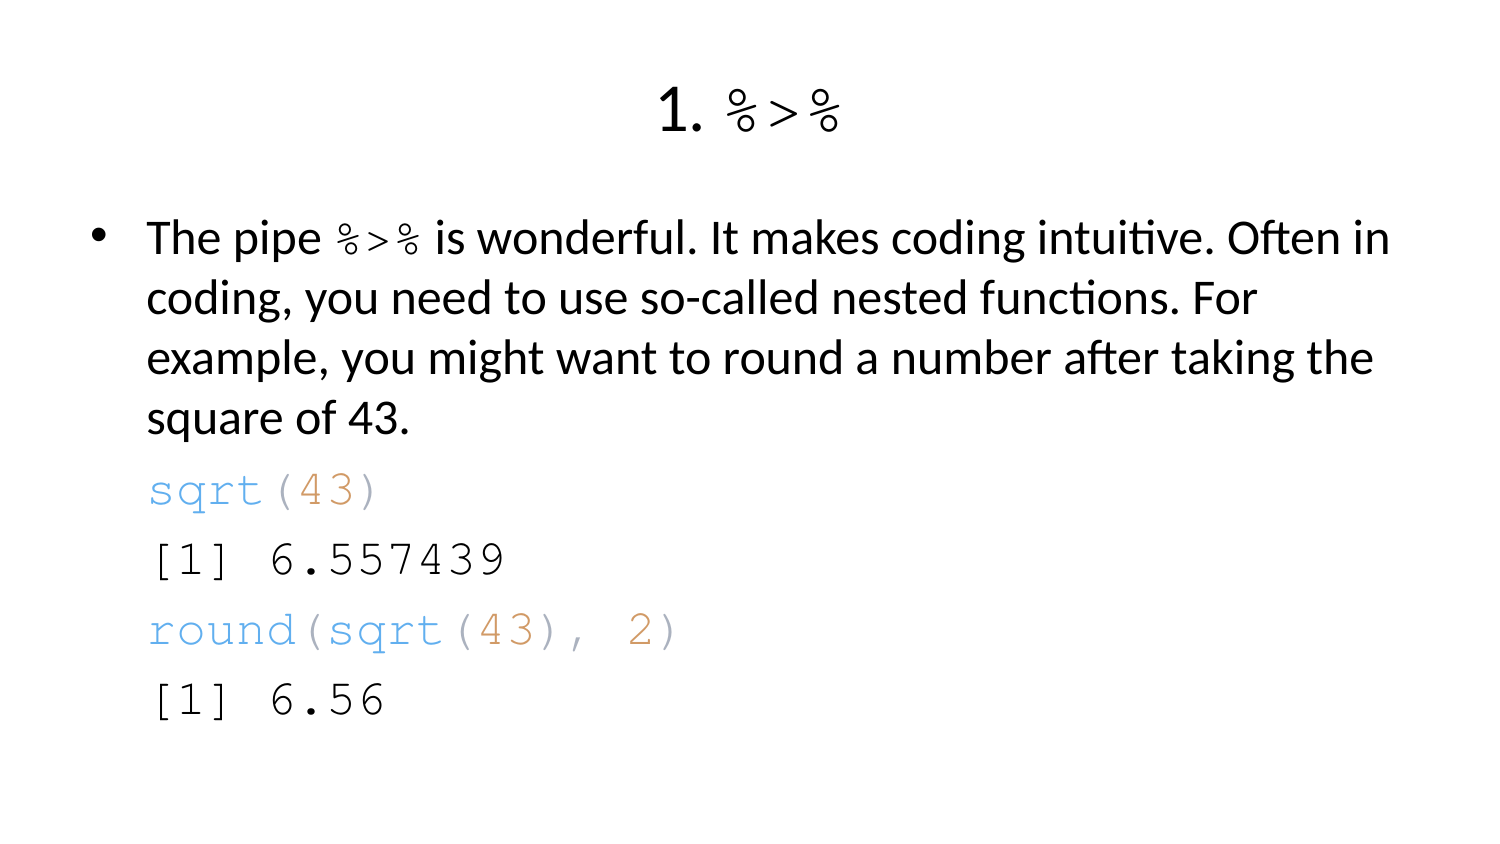

# 1. %>%
The pipe %>% is wonderful. It makes coding intuitive. Often in coding, you need to use so-called nested functions. For example, you might want to round a number after taking the square of 43.
sqrt(43)
[1] 6.557439
round(sqrt(43), 2)
[1] 6.56